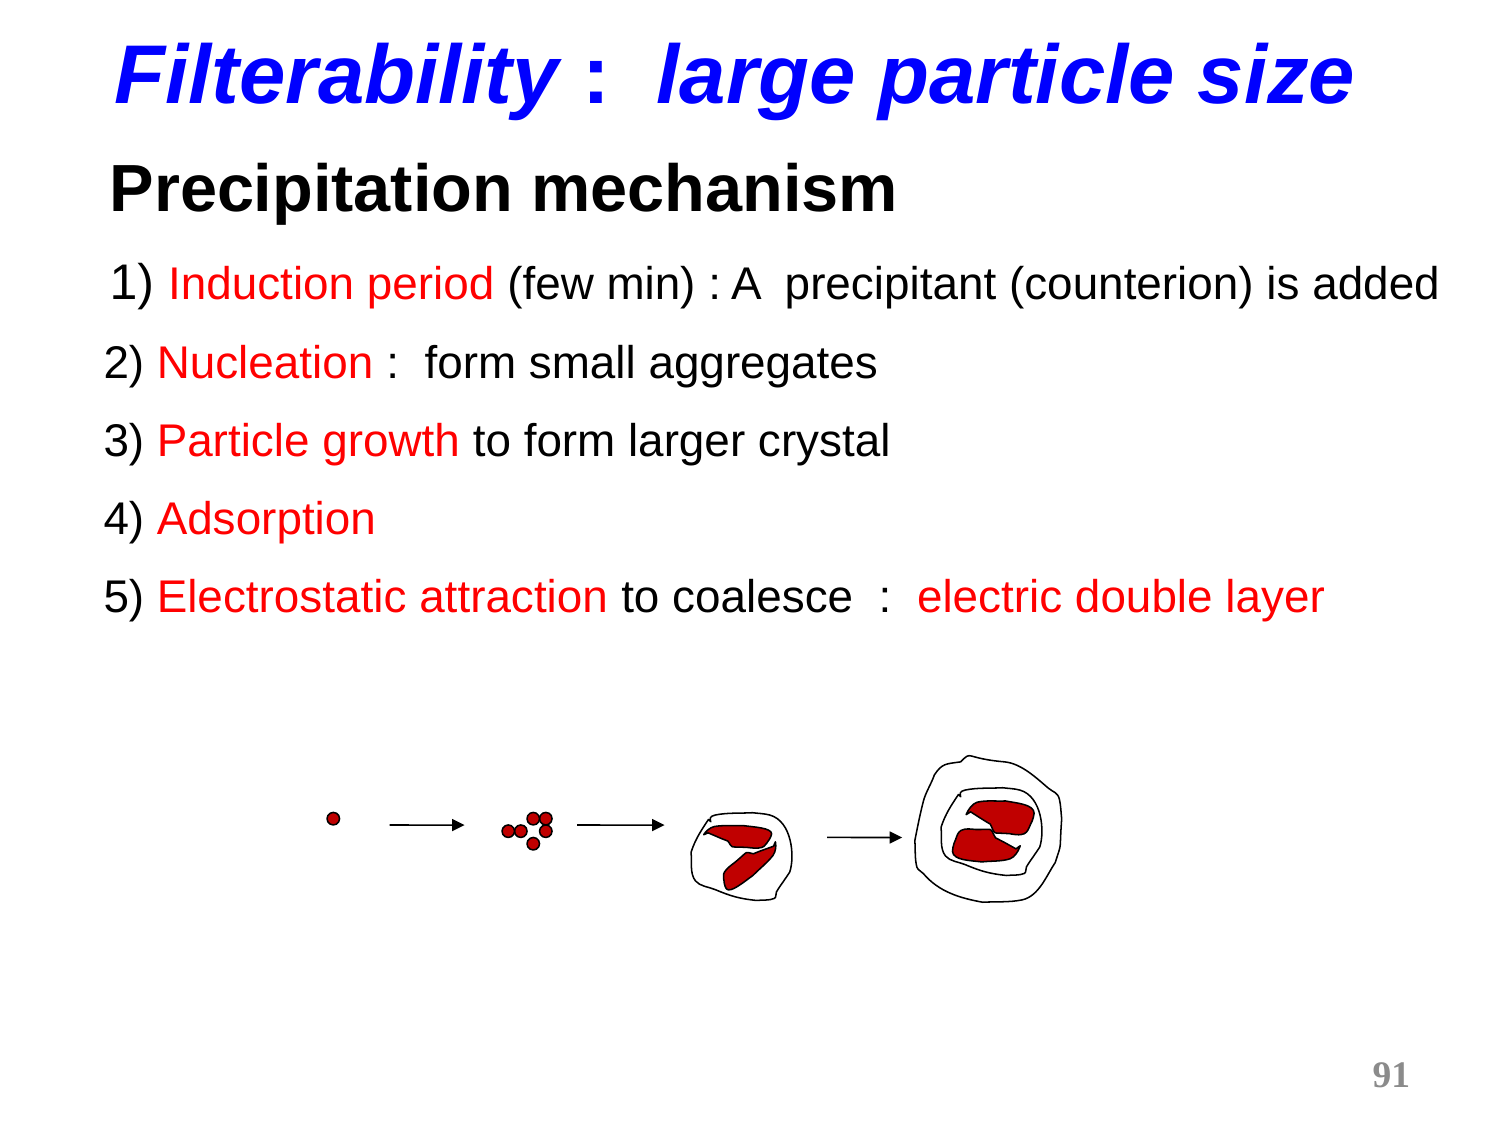

Filterability :  large particle size
     Precipitation mechanism
     1) Induction period (few min) : A  precipitant (counterion) is added
     2) Nucleation :  form small aggregates
     3) Particle growth to form larger crystal
     4) Adsorption
     5) Electrostatic attraction to coalesce  :  electric double layer

91